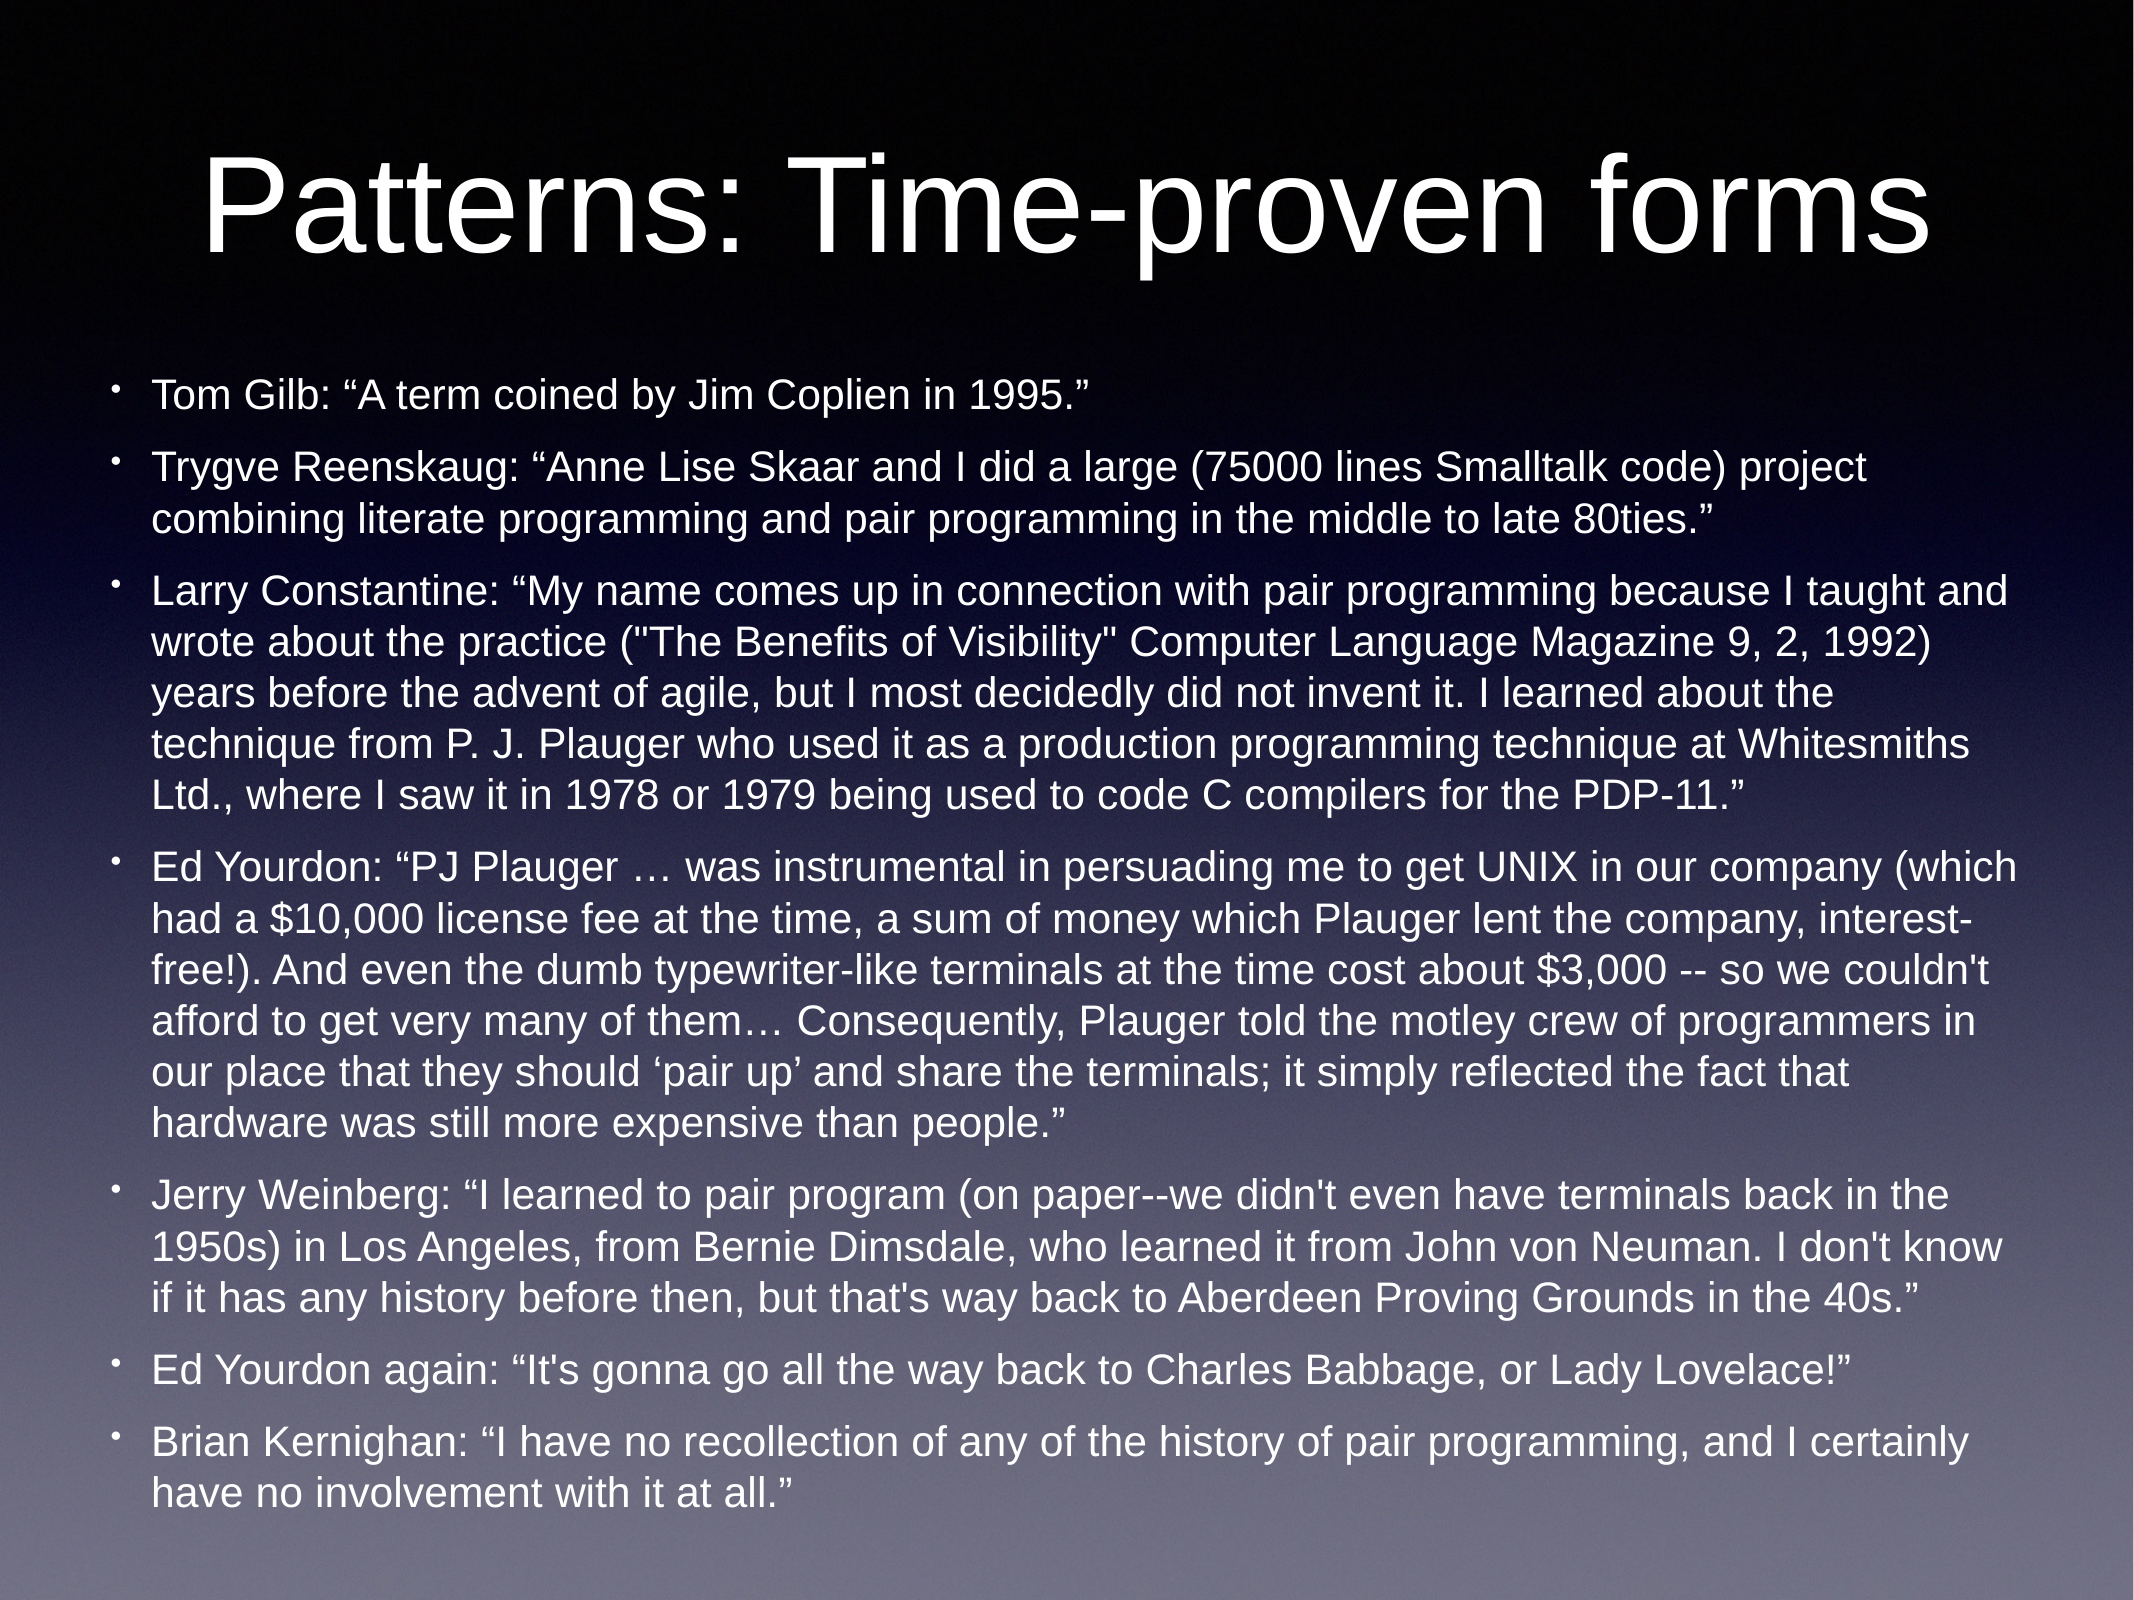

# Patterns: Time-proven forms
Tom Gilb: “A term coined by Jim Coplien in 1995.”
Trygve Reenskaug: “Anne Lise Skaar and I did a large (75000 lines Smalltalk code) project combining literate programming and pair programming in the middle to late 80ties.”
Larry Constantine: “My name comes up in connection with pair programming because I taught and wrote about the practice ("The Benefits of Visibility" Computer Language Magazine 9, 2, 1992) years before the advent of agile, but I most decidedly did not invent it. I learned about the technique from P. J. Plauger who used it as a production programming technique at Whitesmiths Ltd., where I saw it in 1978 or 1979 being used to code C compilers for the PDP-11.”
Ed Yourdon: “PJ Plauger … was instrumental in persuading me to get UNIX in our company (which had a $10,000 license fee at the time, a sum of money which Plauger lent the company, interest-free!). And even the dumb typewriter-like terminals at the time cost about $3,000 -- so we couldn't afford to get very many of them… Consequently, Plauger told the motley crew of programmers in our place that they should ‘pair up’ and share the terminals; it simply reflected the fact that hardware was still more expensive than people.”
Jerry Weinberg: “I learned to pair program (on paper--we didn't even have terminals back in the 1950s) in Los Angeles, from Bernie Dimsdale, who learned it from John von Neuman. I don't know if it has any history before then, but that's way back to Aberdeen Proving Grounds in the 40s.”
Ed Yourdon again: “It's gonna go all the way back to Charles Babbage, or Lady Lovelace!”
Brian Kernighan: “I have no recollection of any of the history of pair programming, and I certainly have no involvement with it at all.”